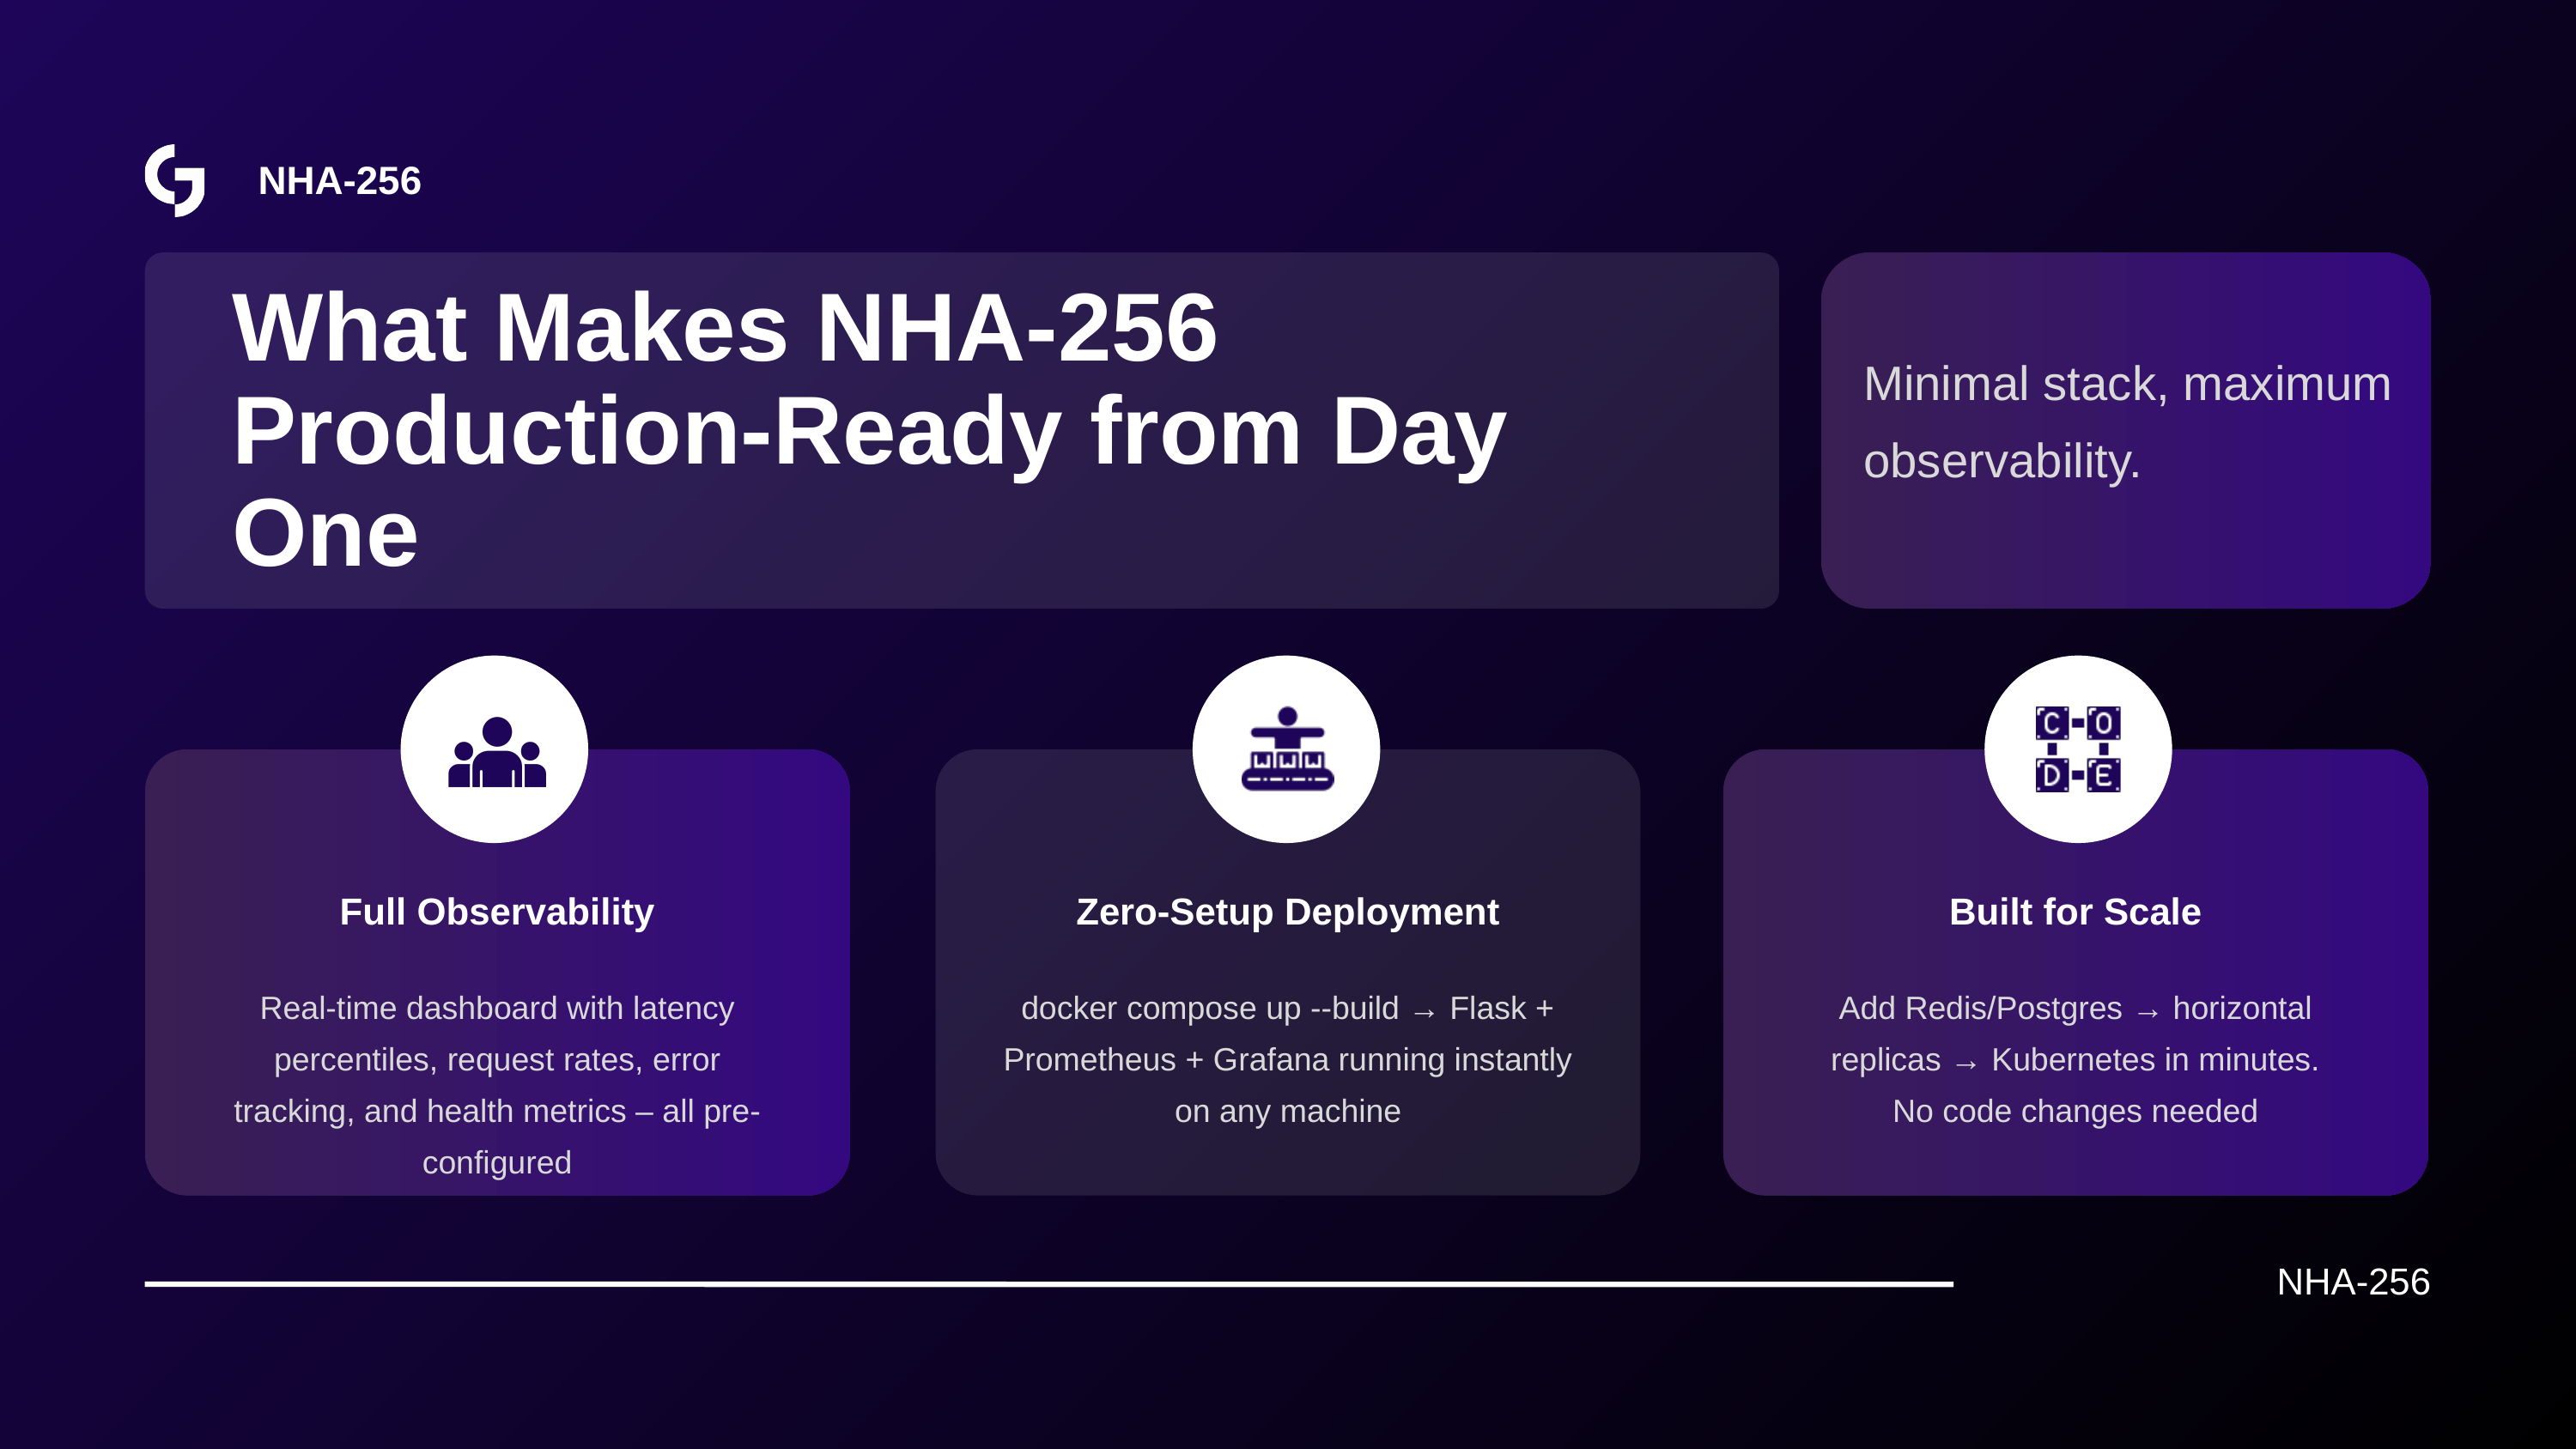

NHA-256

What Makes NHA-256 Production-Ready from Day One
Minimal stack, maximum observability.

Full Observability
Zero-Setup Deployment
Built for Scale
Real-time dashboard with latency percentiles, request rates, error tracking, and health metrics – all pre-configured
docker compose up --build → Flask + Prometheus + Grafana running instantly on any machine
Add Redis/Postgres → horizontal replicas → Kubernetes in minutes. No code changes needed
NHA-256